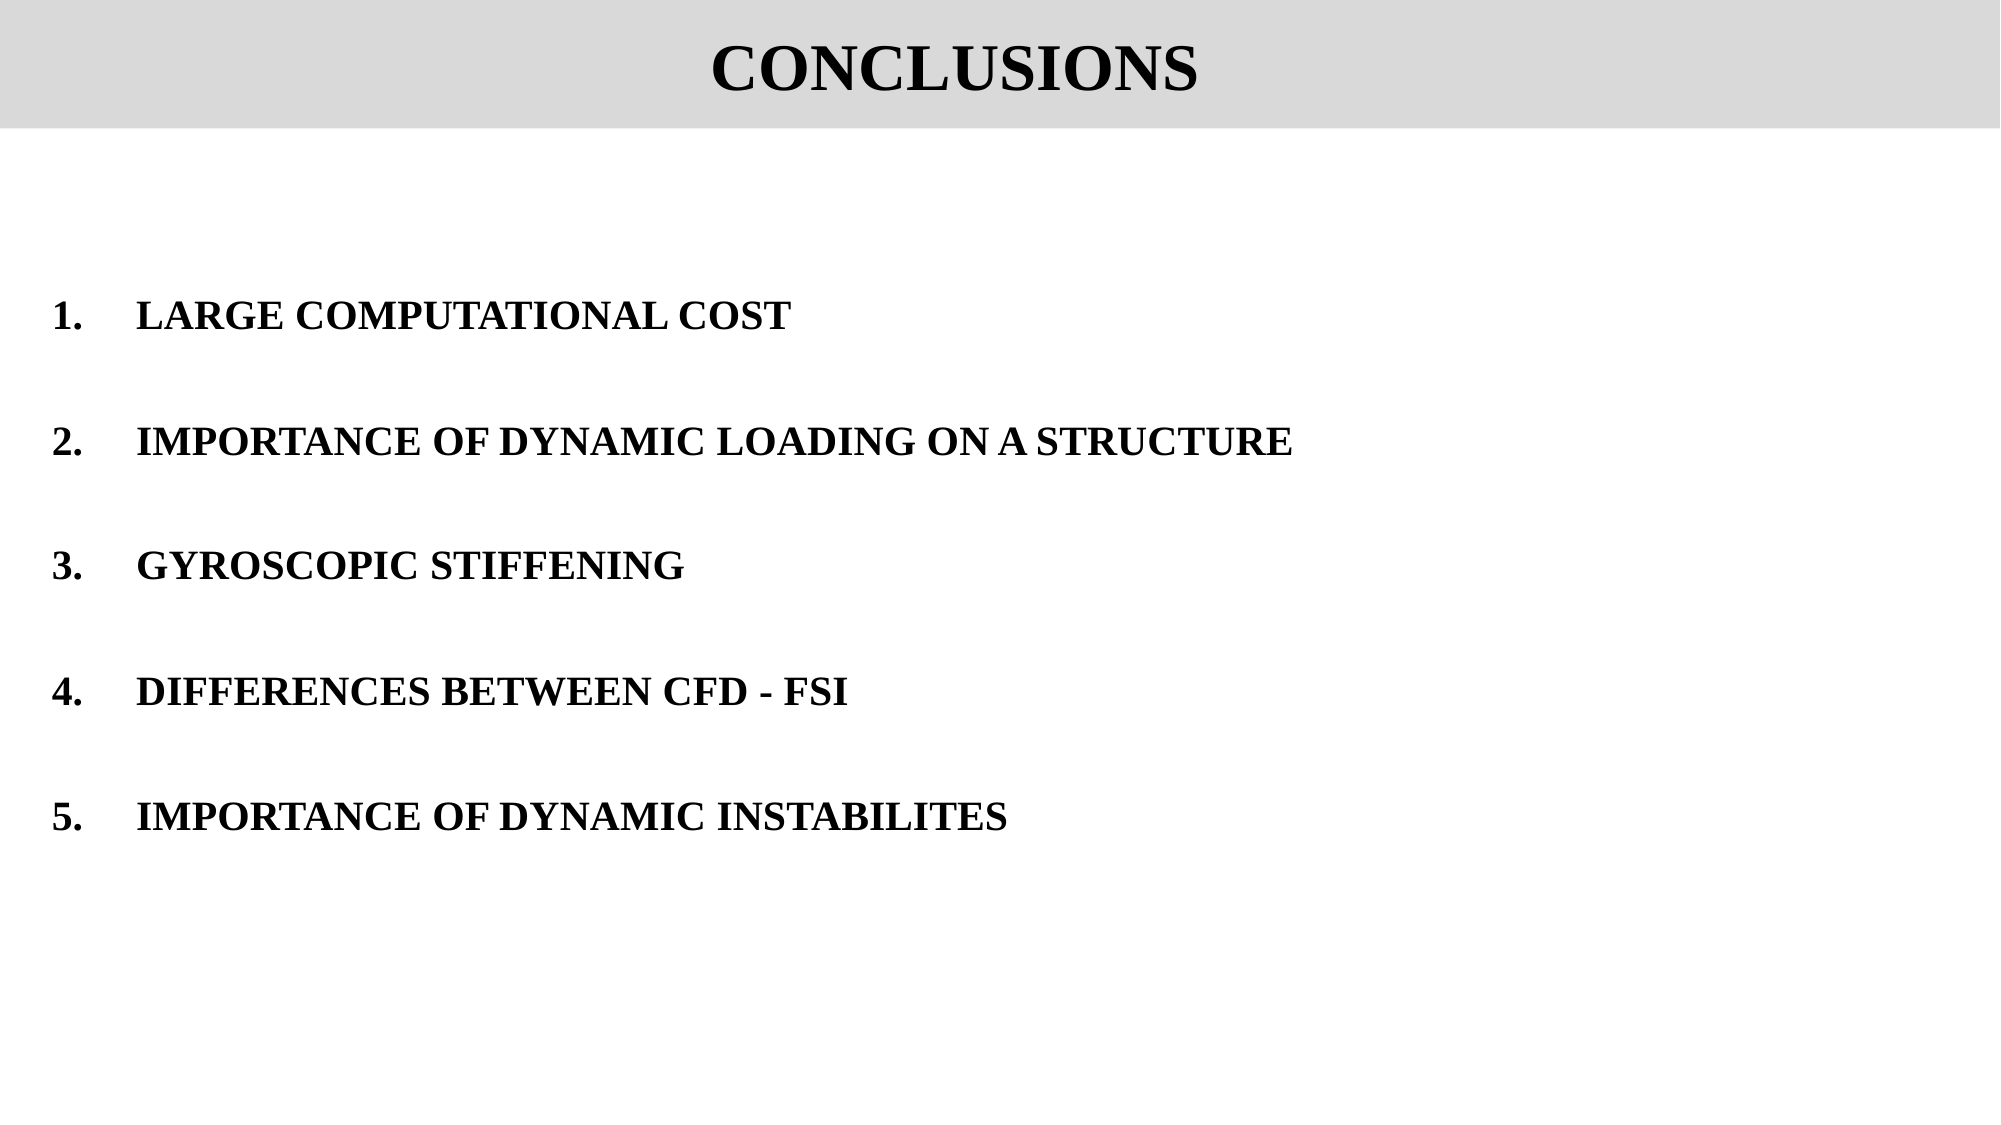

CONCLUSIONS
LARGE COMPUTATIONAL COST
IMPORTANCE OF DYNAMIC LOADING ON A STRUCTURE
GYROSCOPIC STIFFENING
DIFFERENCES BETWEEN CFD - FSI
IMPORTANCE OF DYNAMIC INSTABILITES